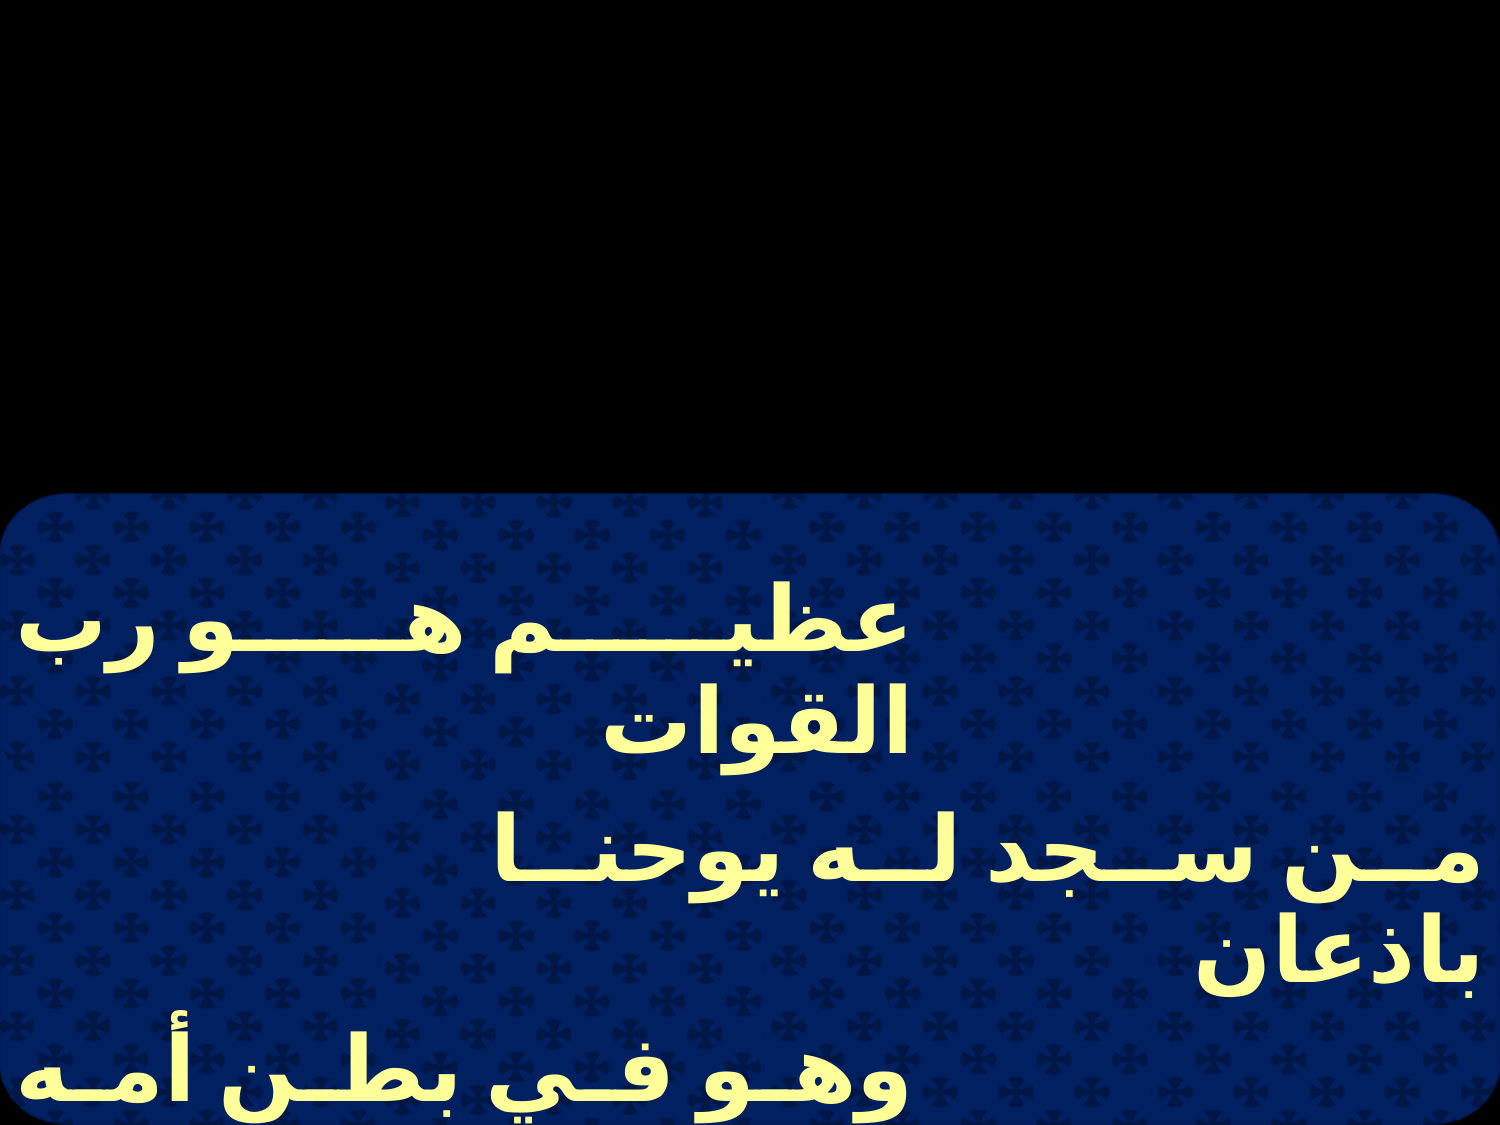

| عظيم هو رب القوات |  |  |
| --- | --- | --- |
|  | من سجد له يوحنا باذعان |  |
| وهو في بطن أمه اليصابات |  |  |
|  | أجيوس أثاناتوس ناي نان |  |